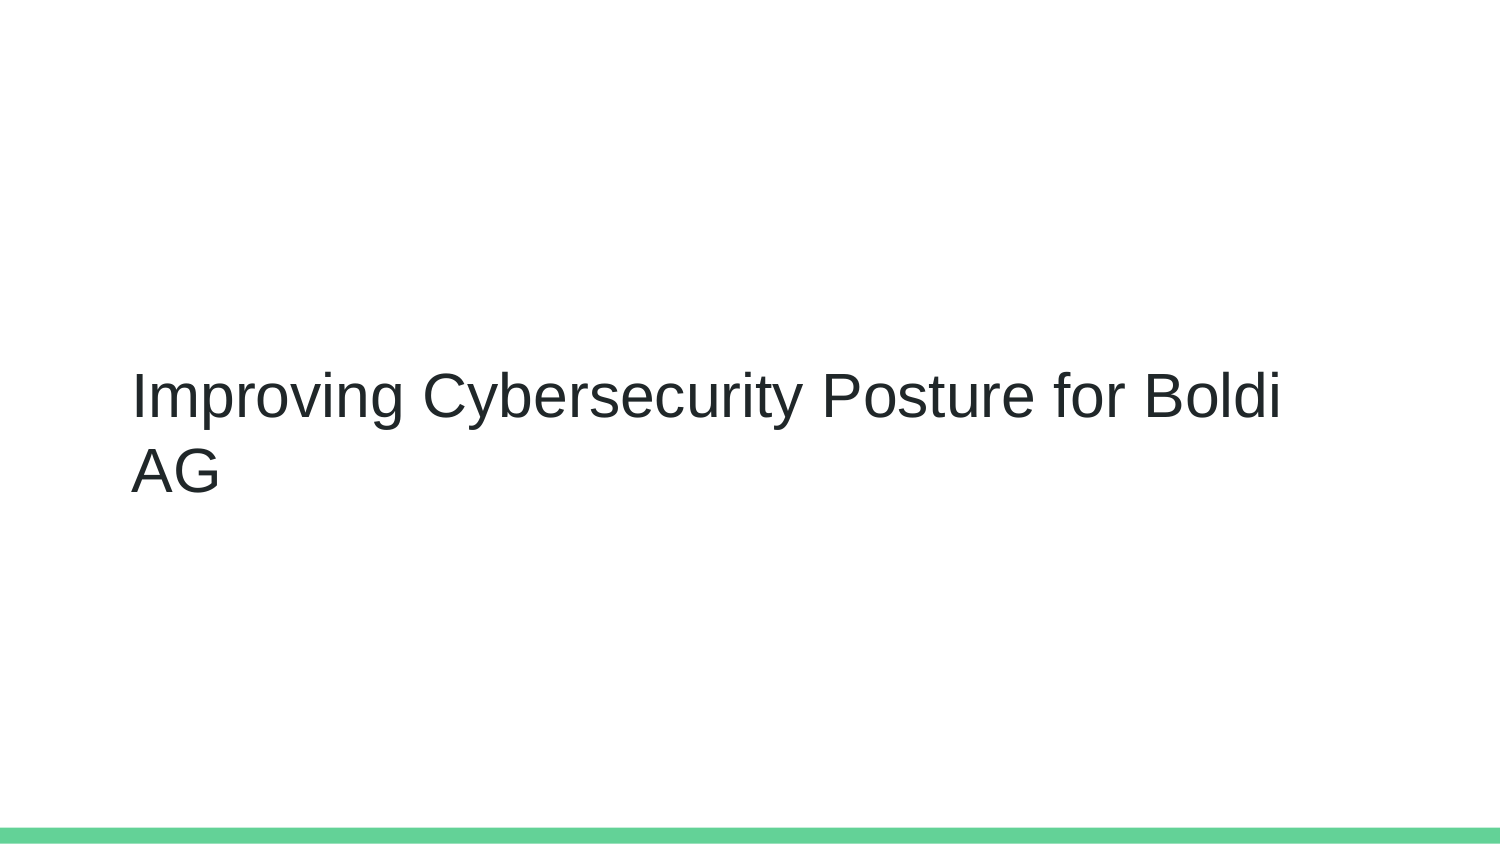

#

Improving Cybersecurity Posture for Boldi AG